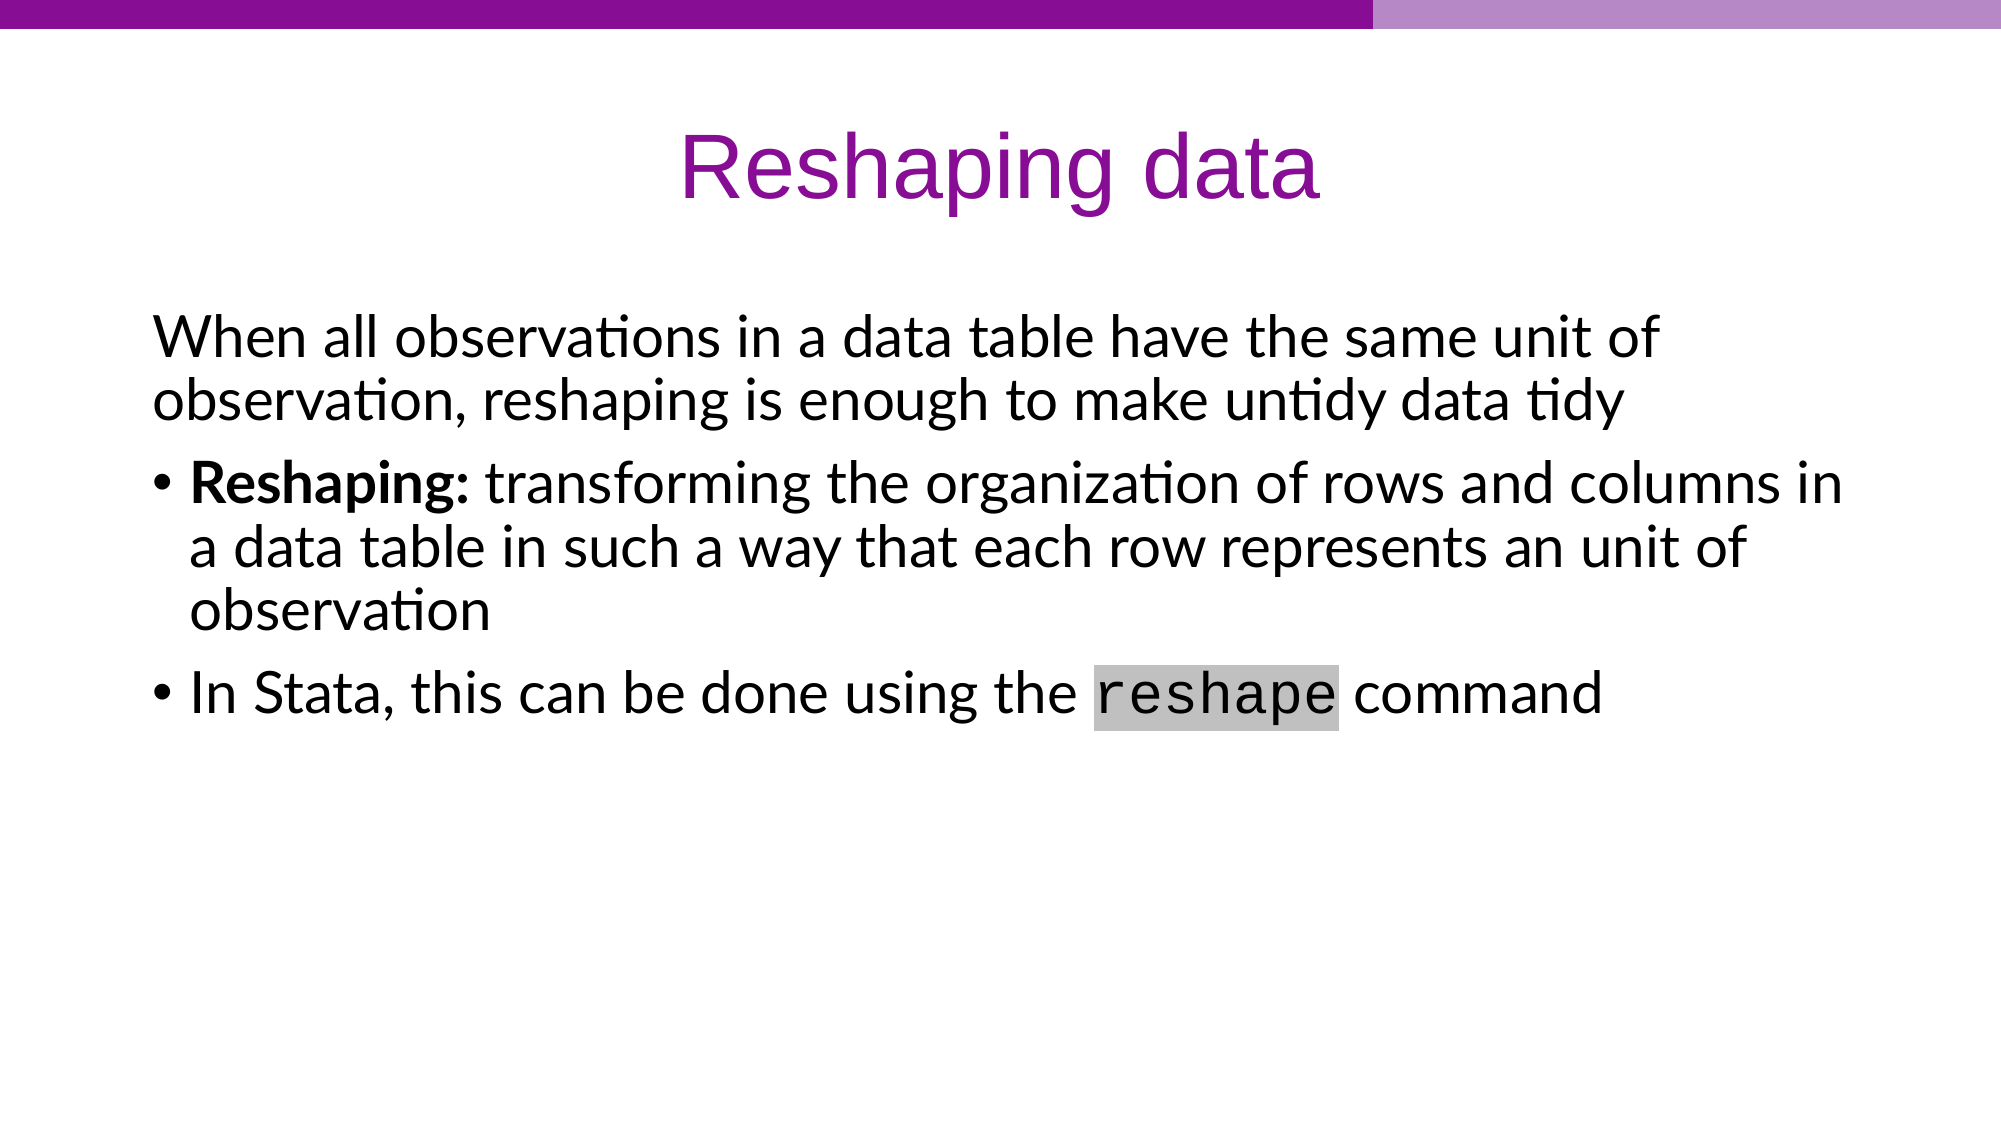

# Reshaping data
When all observations in a data table have the same unit of observation, reshaping is enough to make untidy data tidy
Reshaping: transforming the organization of rows and columns in a data table in such a way that each row represents an unit of observation
In Stata, this can be done using the reshape command